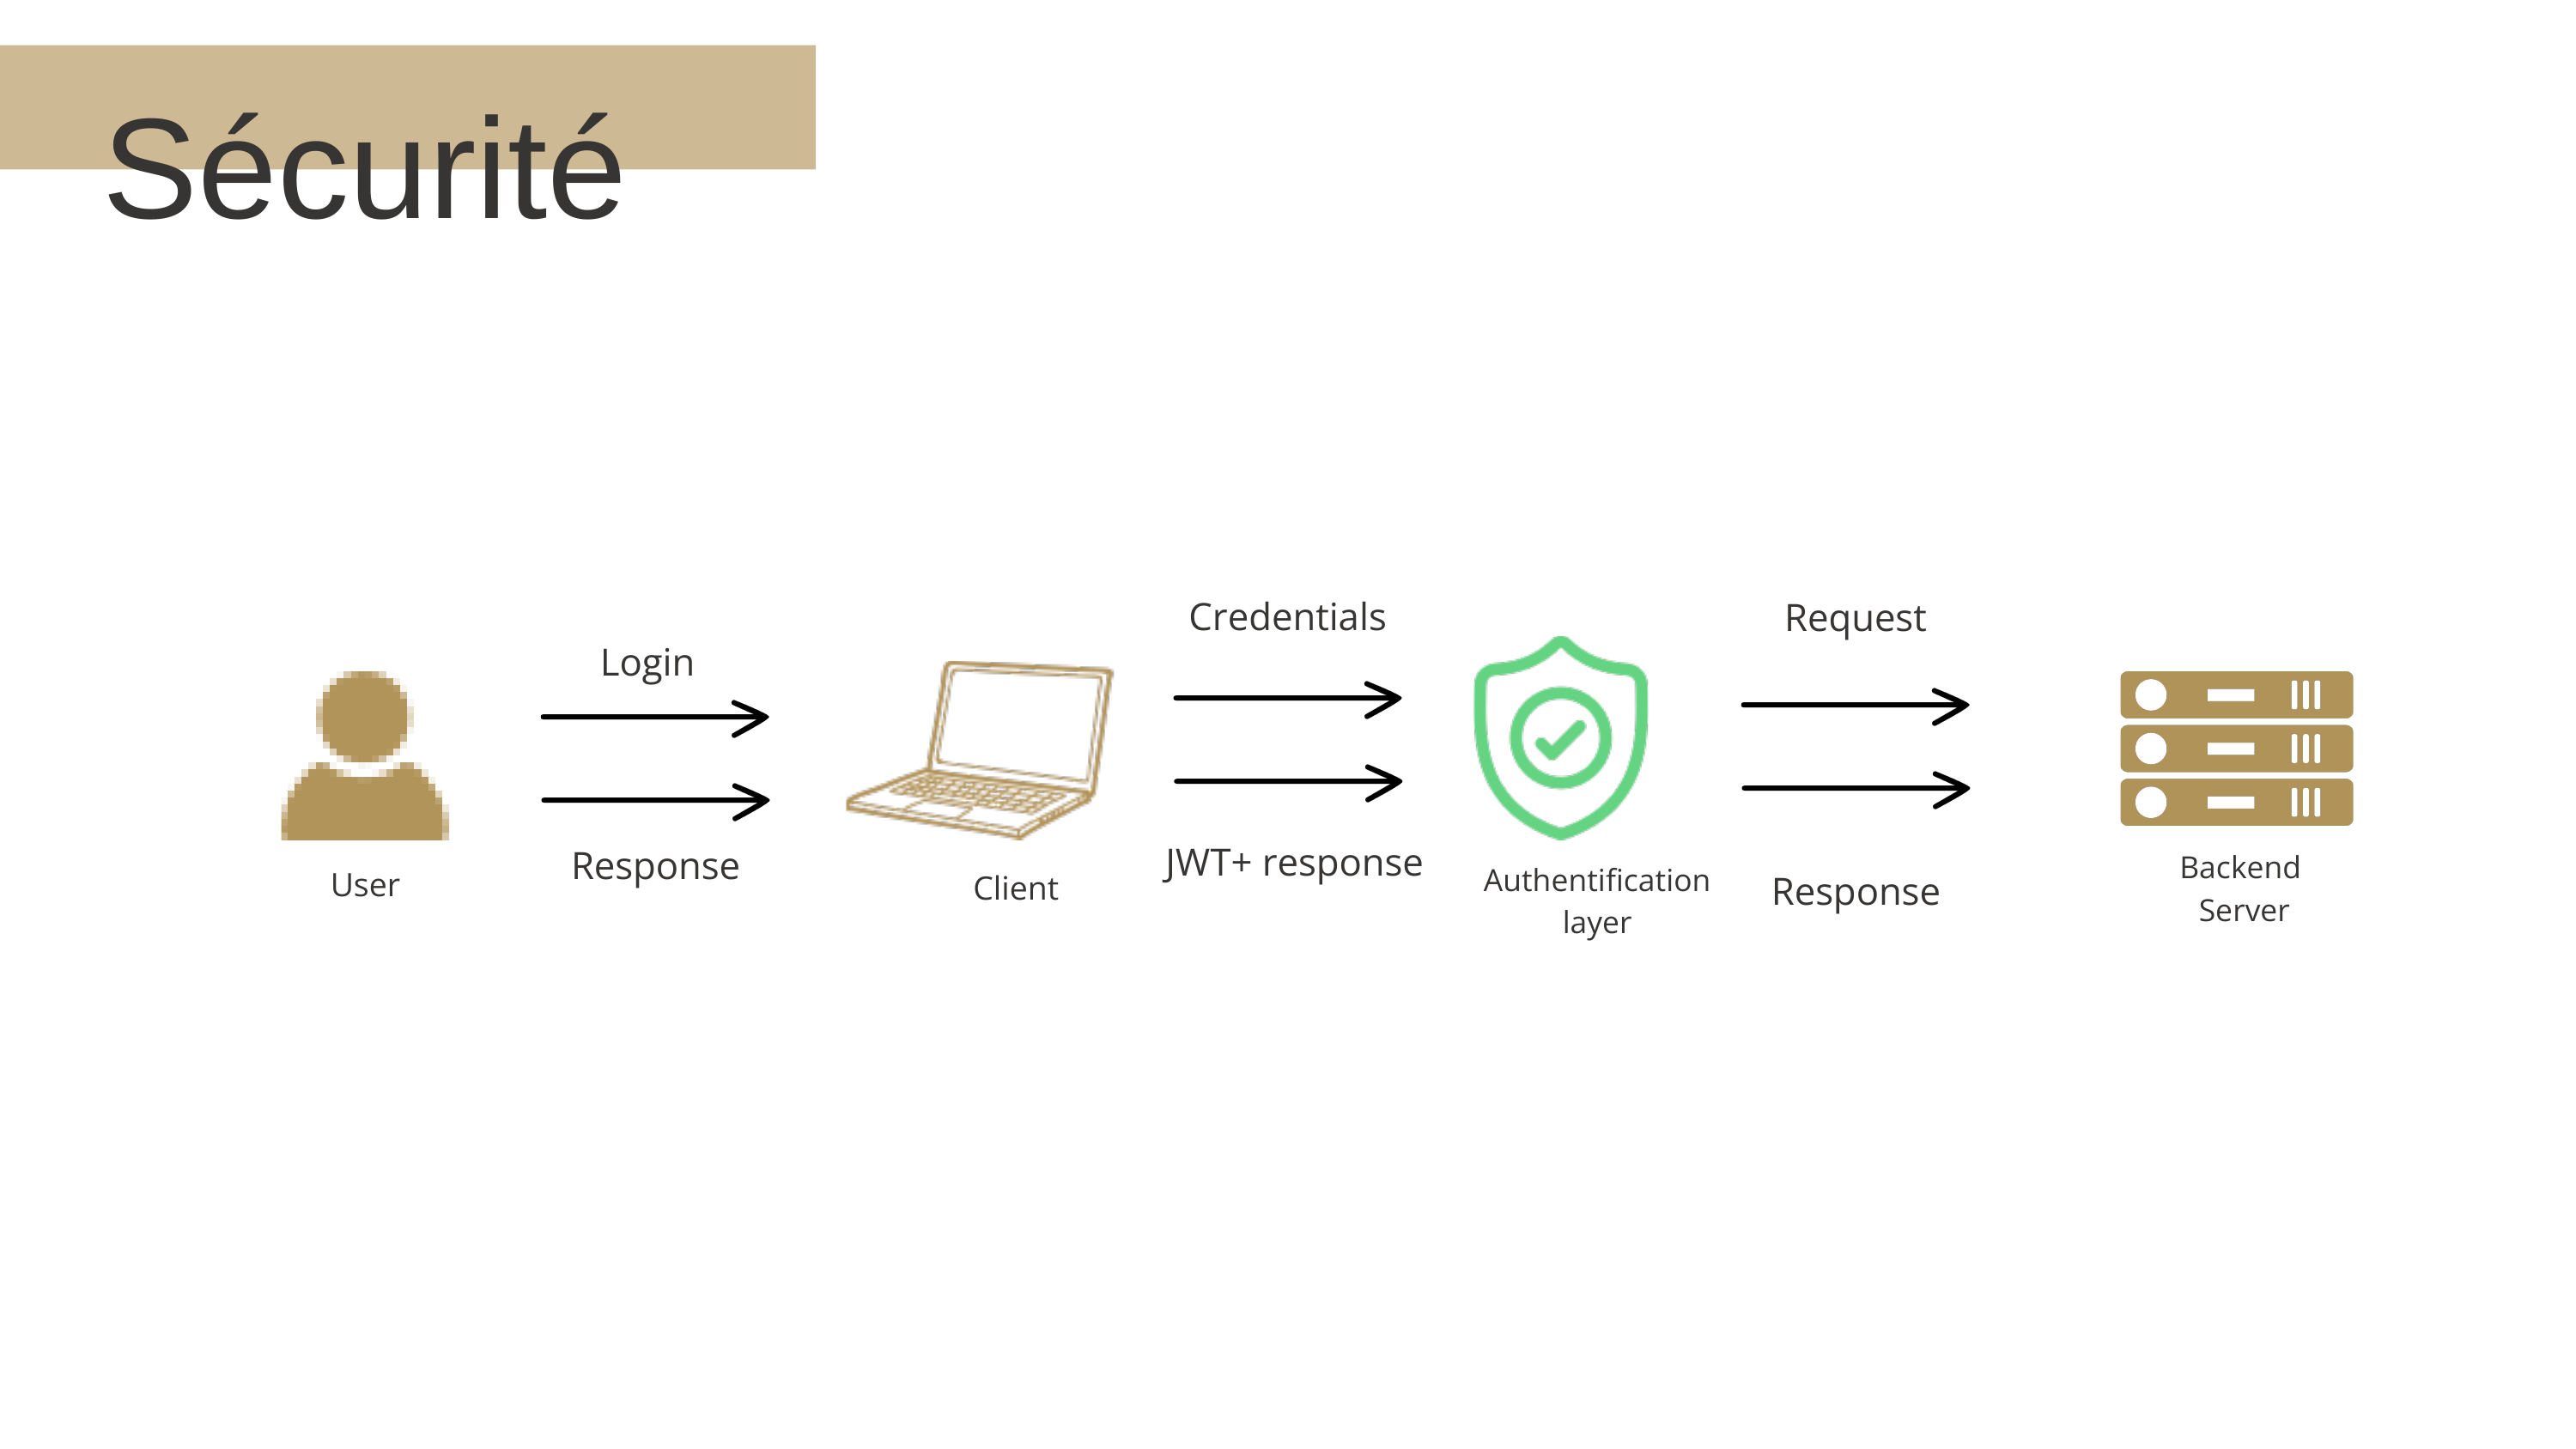

Sécurité
Credentials
Request
Login

JWT+ response
Response
Backend
Server
Authentification layer
User
Response
Client